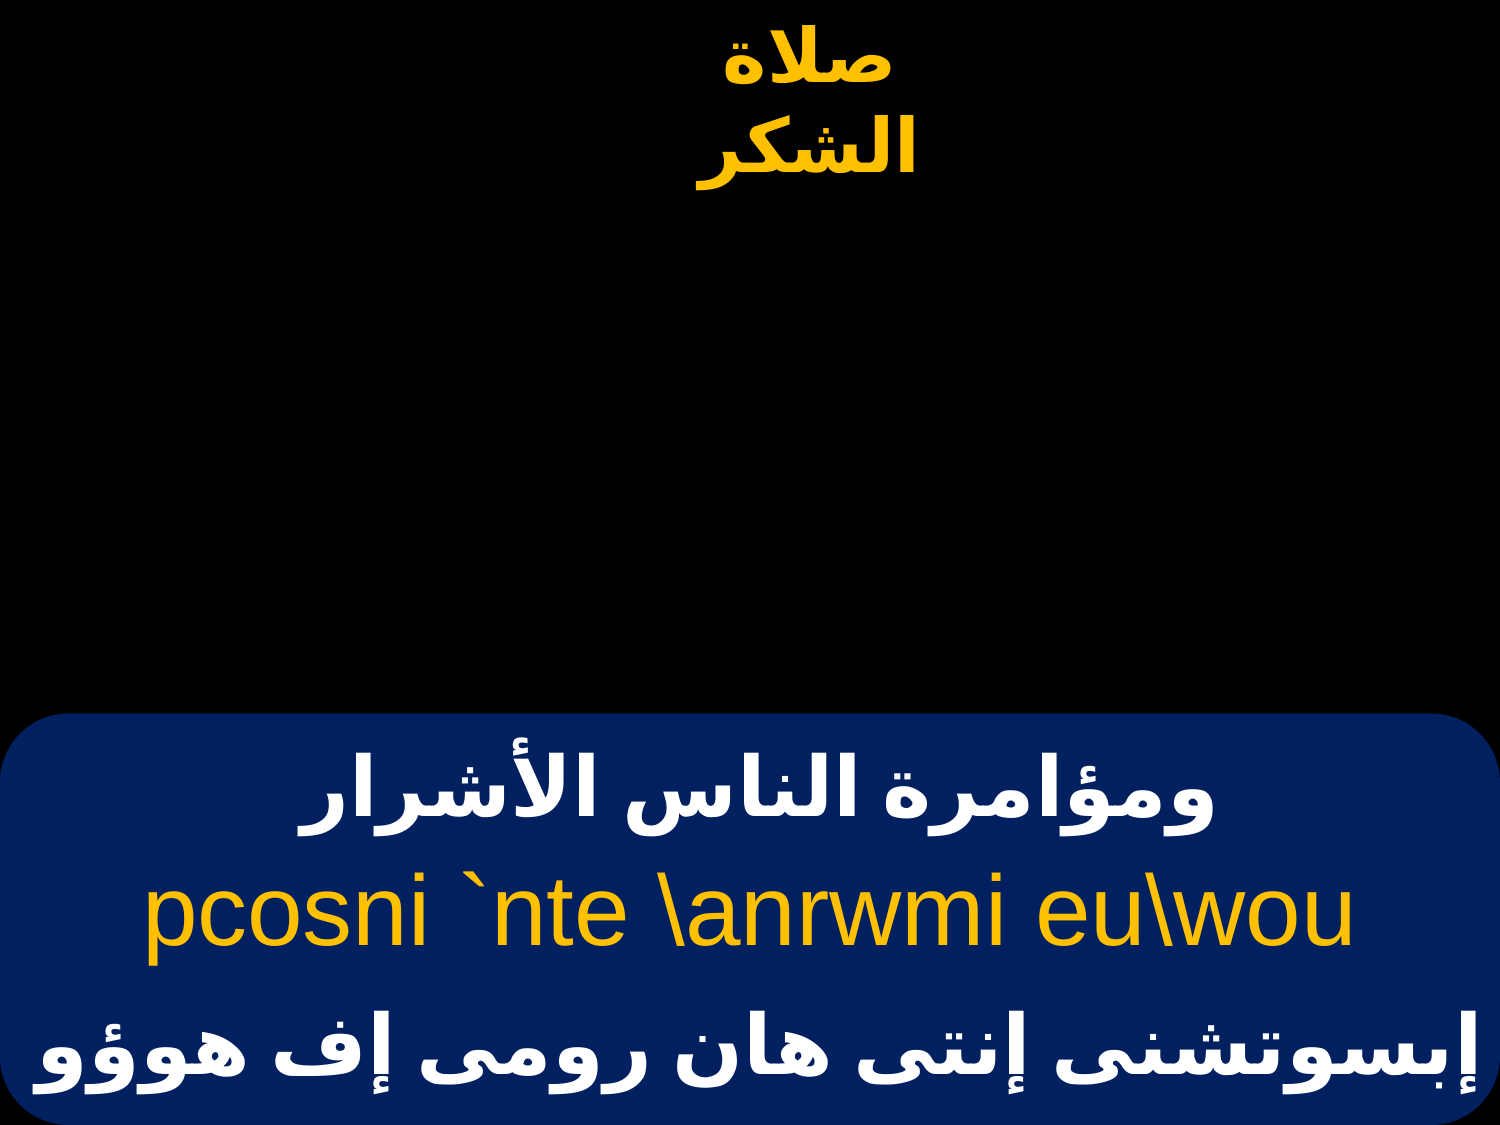

# ومؤامرة الناس الأشرار
pcosni `nte \anrwmi eu\wou
إبسوتشنى إنتى هان رومى إف هوؤو